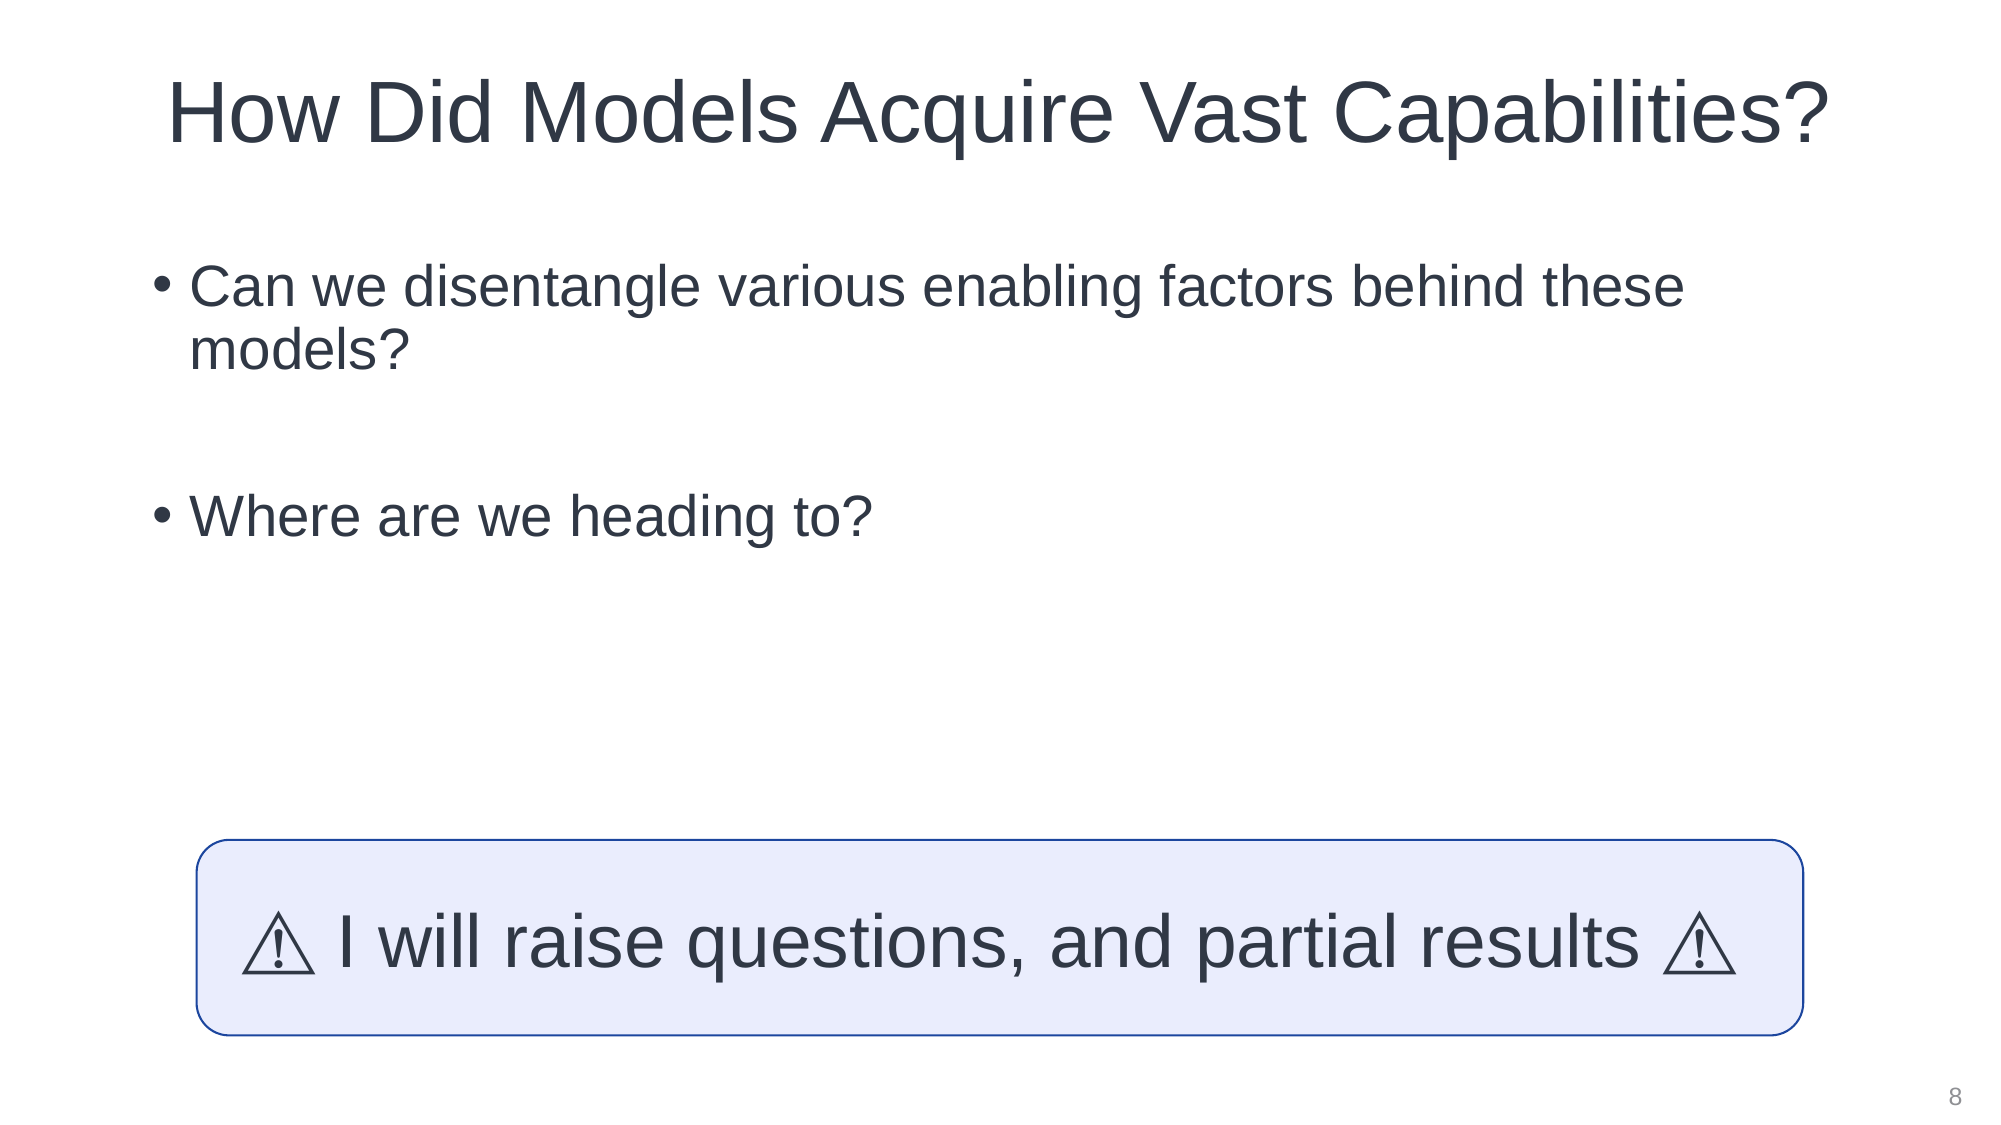

# How Did Models Acquire Vast Capabilities?
Can we disentangle various enabling factors behind these models?

Where are we heading to?
⚠️ I will raise questions, and partial results ⚠️
8